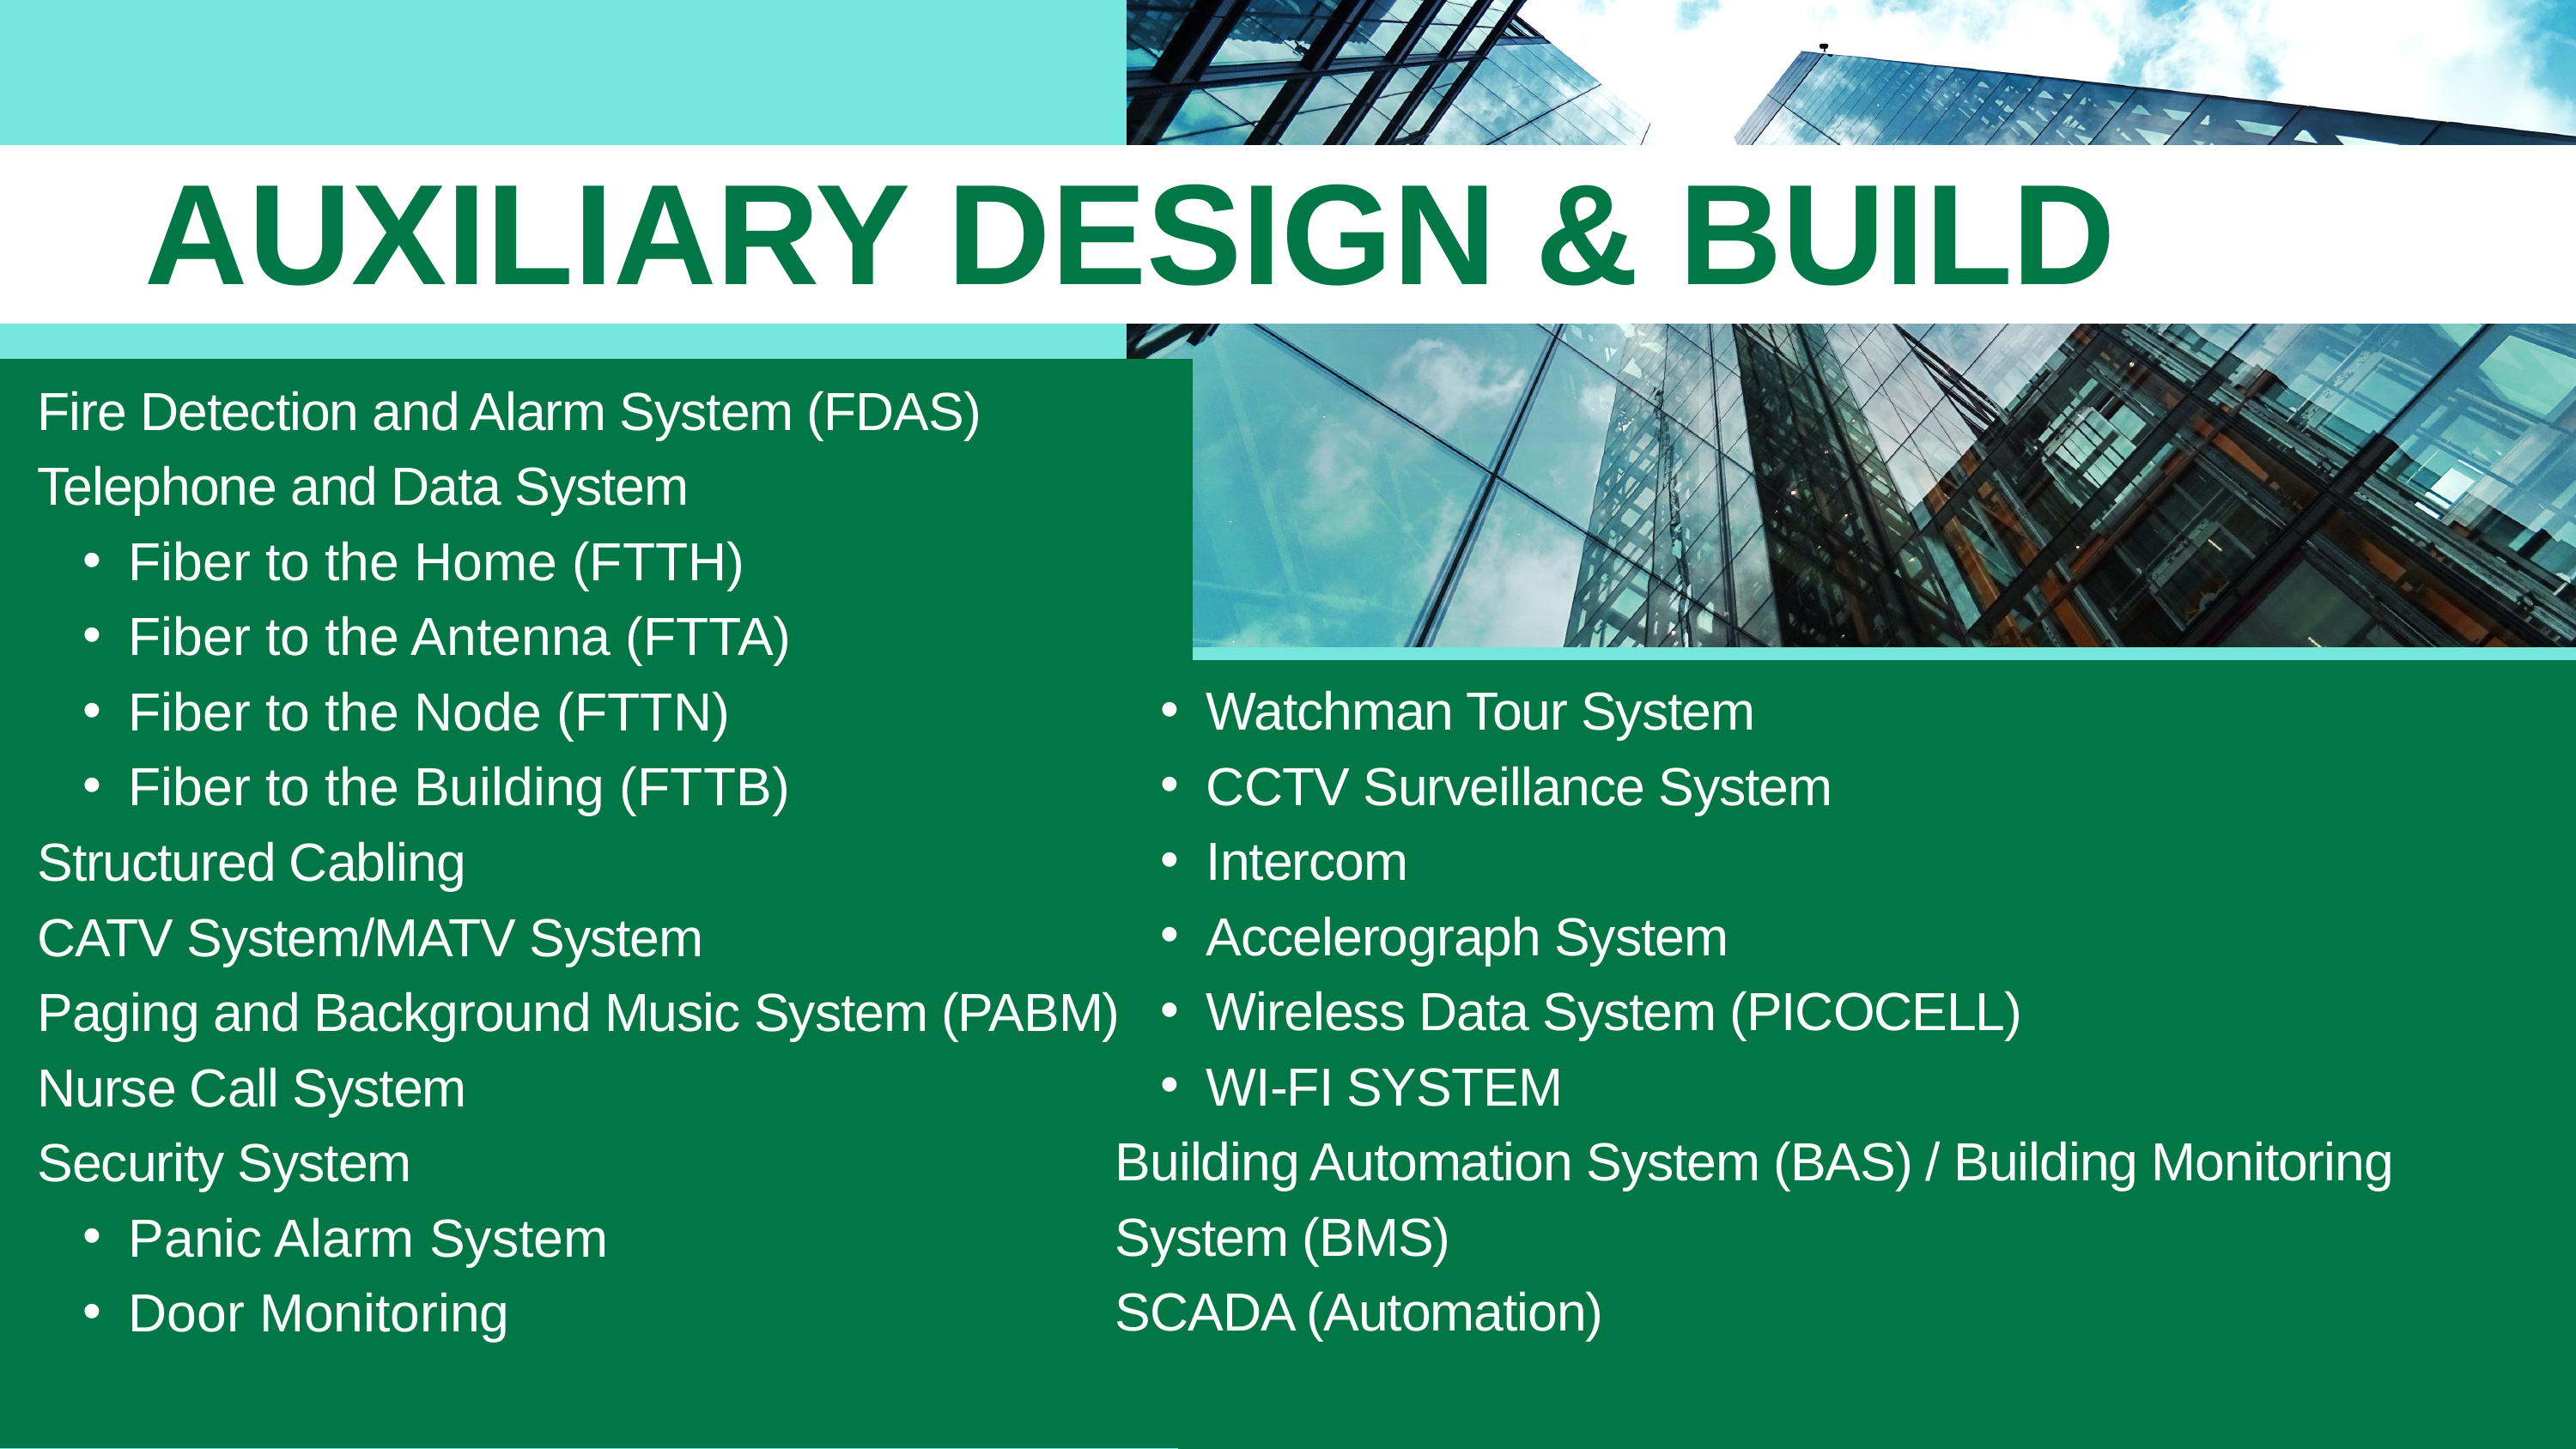

AUXILIARY DESIGN & BUILD

Fire Detection and Alarm System (FDAS)
Telephone and Data System
Fiber to the Home (FTTH)
Fiber to the Antenna (FTTA)
Fiber to the Node (FTTN)
Fiber to the Building (FTTB)
Structured Cabling
CATV System/MATV System
Paging and Background Music System (PABM)
Nurse Call System
Security System
Panic Alarm System
Door Monitoring

Watchman Tour System
CCTV Surveillance System
Intercom
Accelerograph System
Wireless Data System (PICOCELL)
WI-FI SYSTEM
Building Automation System (BAS) / Building Monitoring System (BMS)
SCADA (Automation)